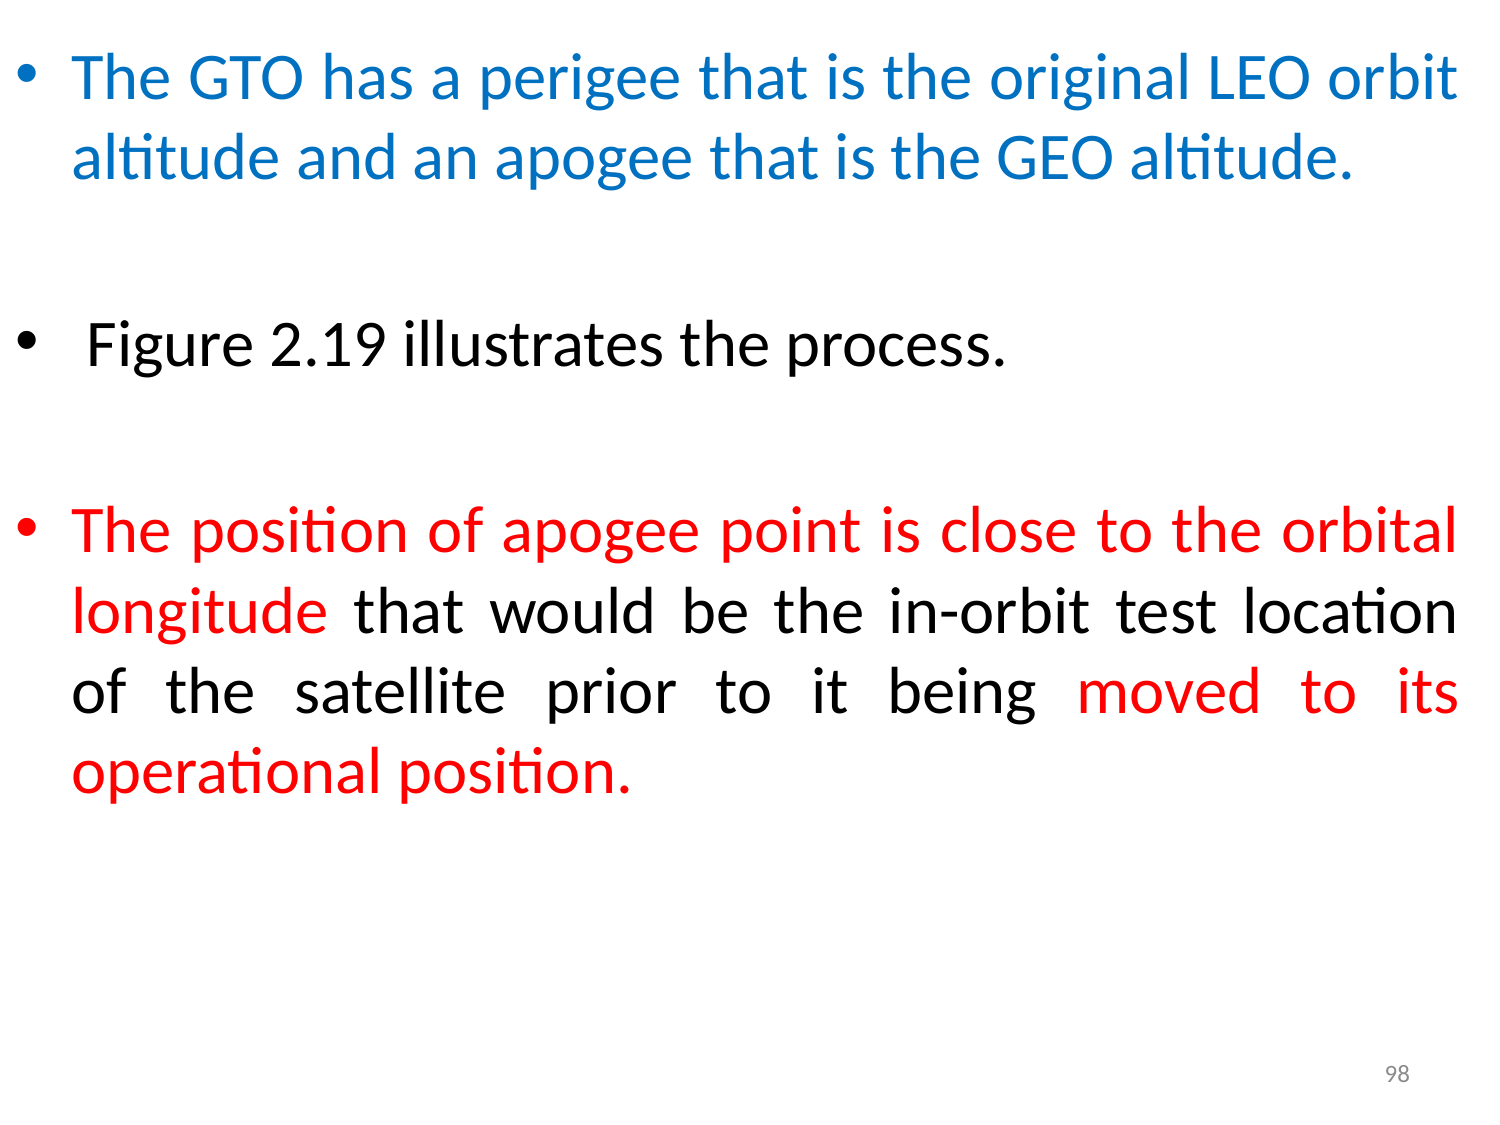

The GTO has a perigee that is the original LEO orbit altitude and an apogee that is the GEO altitude.

 Figure 2.19 illustrates the process.

The position of apogee point is close to the orbital longitude that would be the in-orbit test location of the satellite prior to it being moved to its operational position.
98